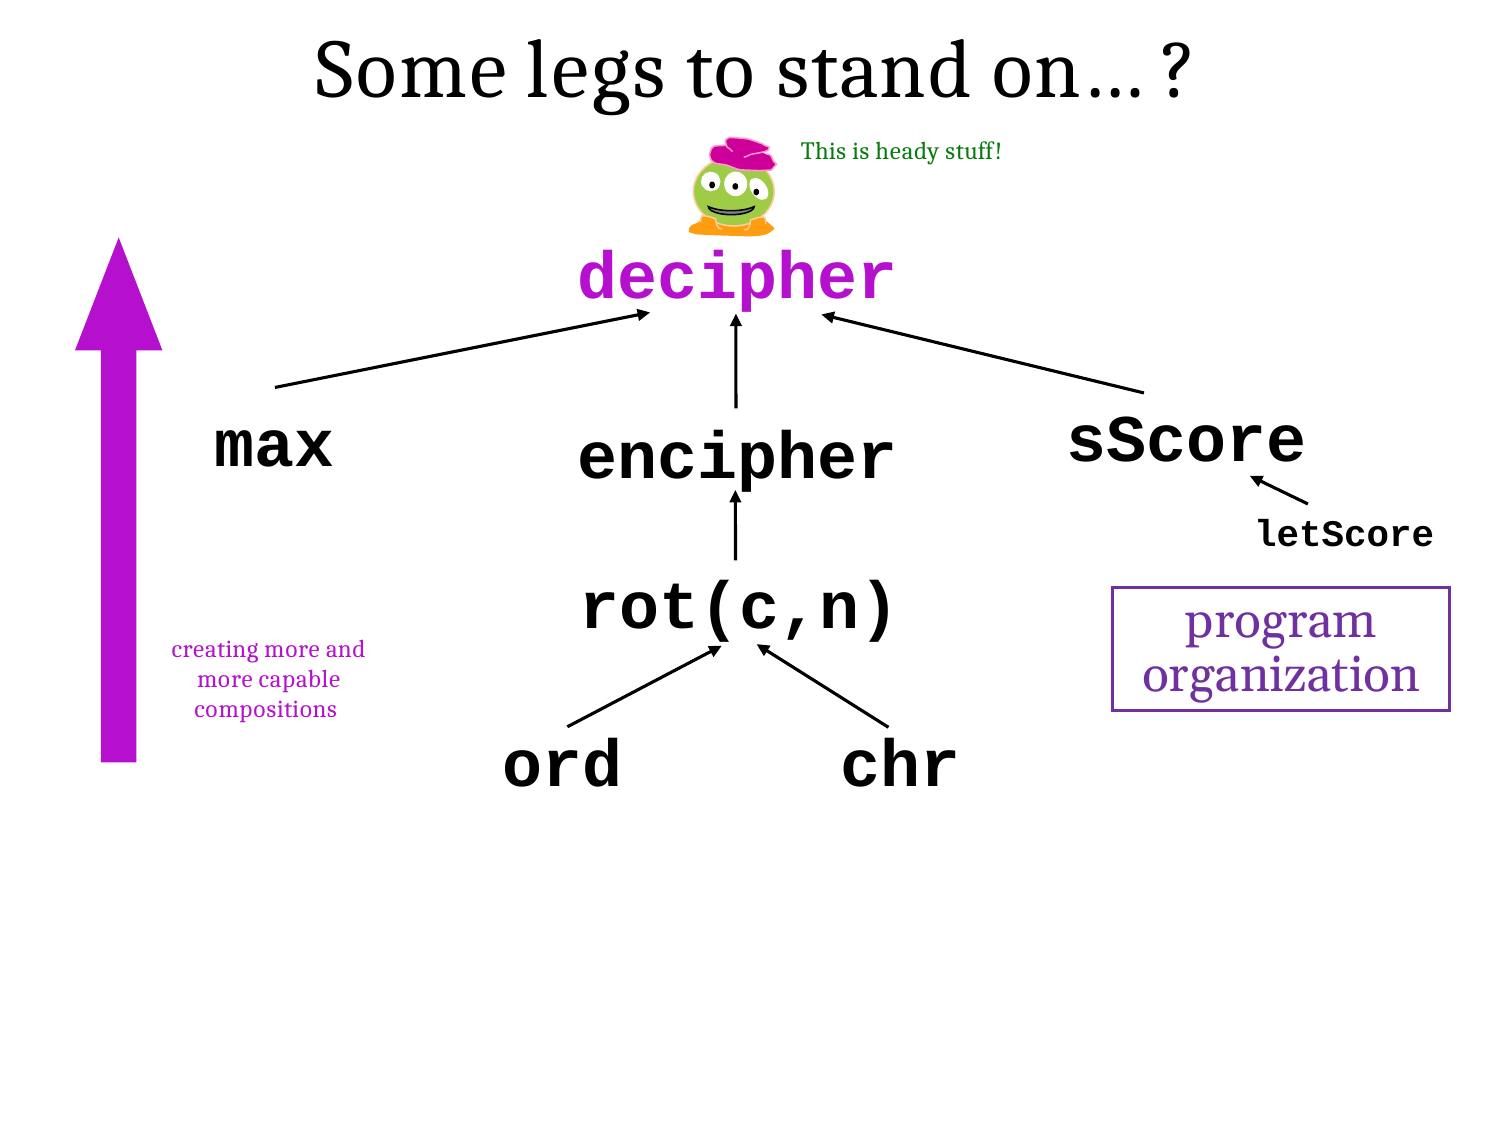

Some legs to stand on… ?
This is heady stuff!

decipher

sScore
max
encipher

letScore
rot(c,n)
program organization
creating more and more capable compositions

ord
chr